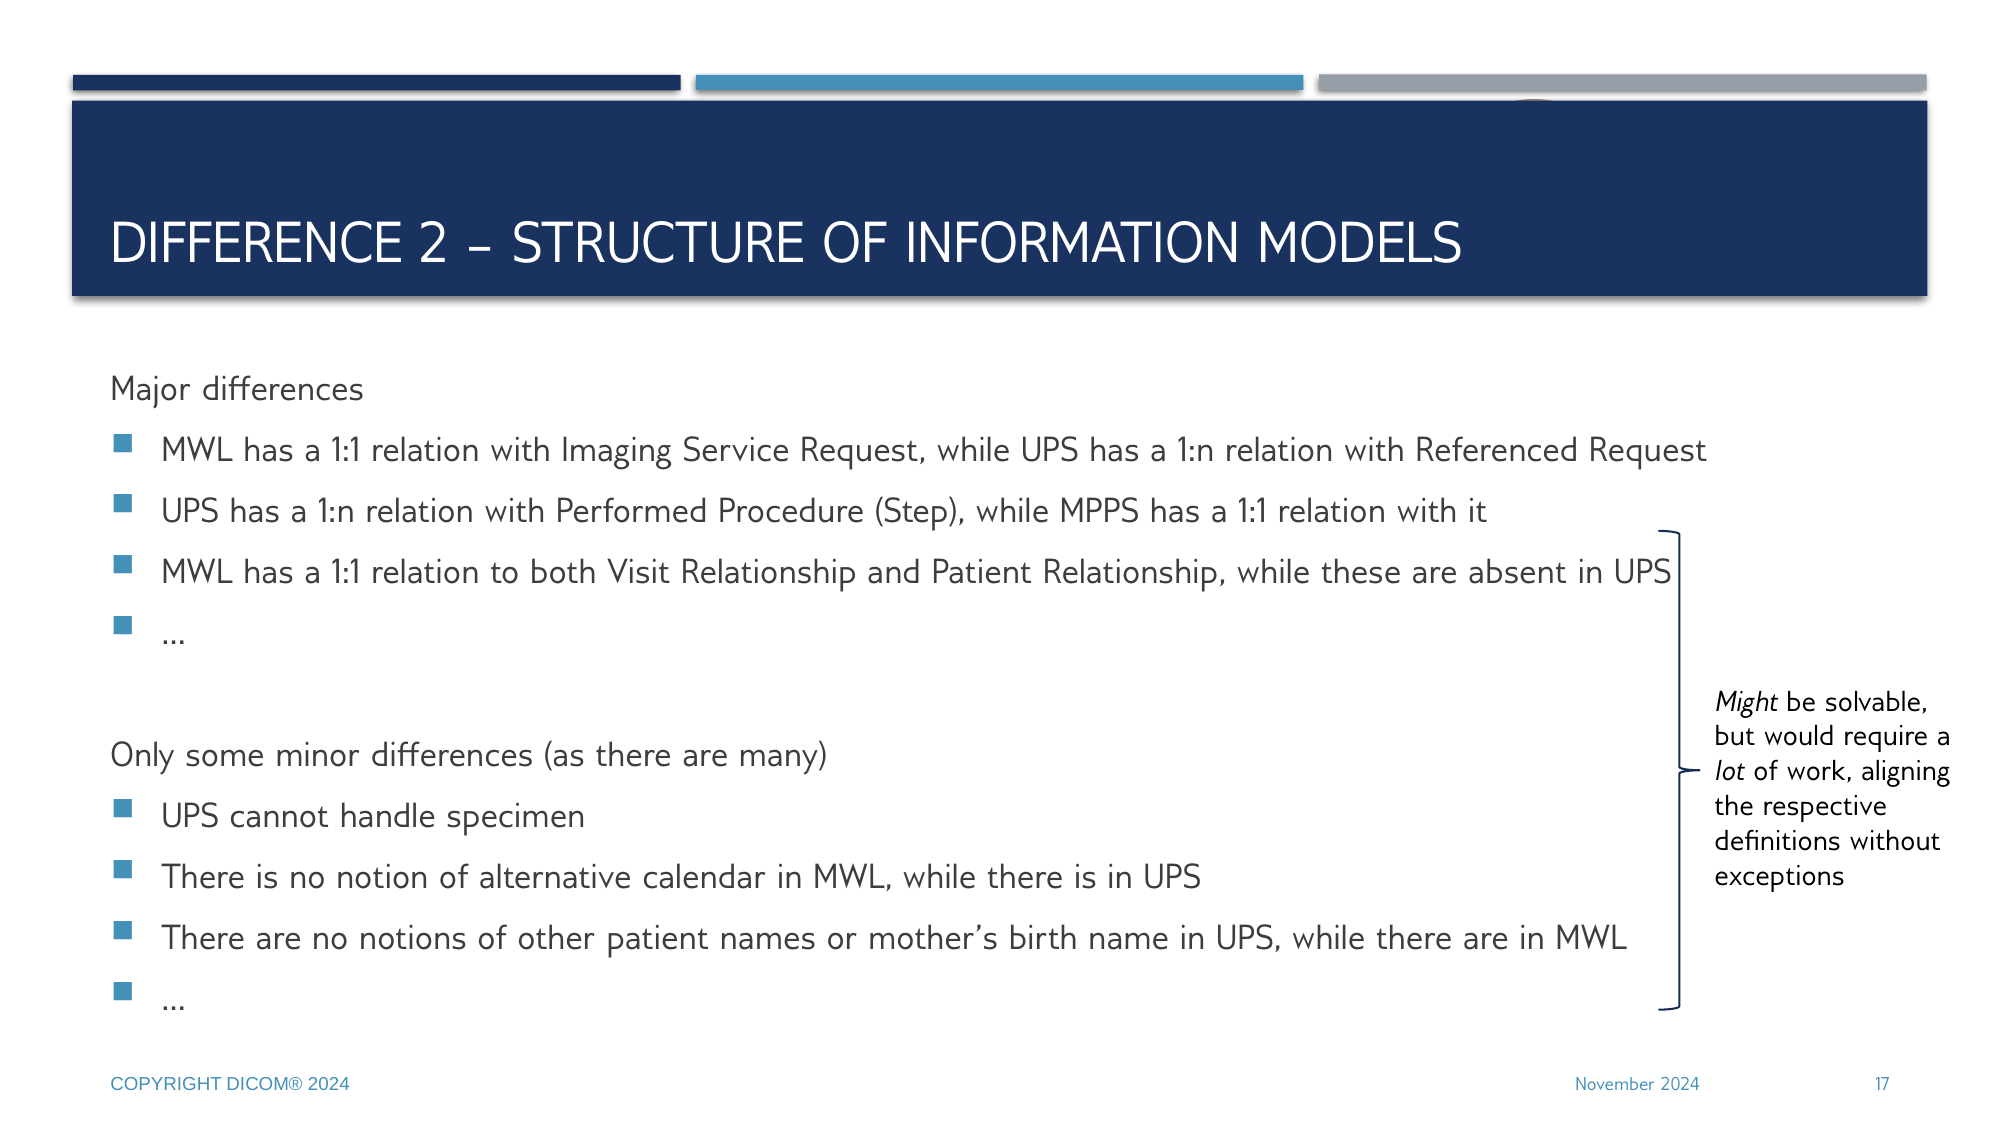

# Difference 2 – Structure of Information Models
Major differences
MWL has a 1:1 relation with Imaging Service Request, while UPS has a 1:n relation with Referenced Request
UPS has a 1:n relation with Performed Procedure (Step), while MPPS has a 1:1 relation with it
MWL has a 1:1 relation to both Visit Relationship and Patient Relationship, while these are absent in UPS
…

Only some minor differences (as there are many)
UPS cannot handle specimen
There is no notion of alternative calendar in MWL, while there is in UPS
There are no notions of other patient names or mother’s birth name in UPS, while there are in MWL
…

Might be solvable, but would require a lot of work, aligning the respective definitions without exceptions
Copyright DICOM® 2024
November 2024
17